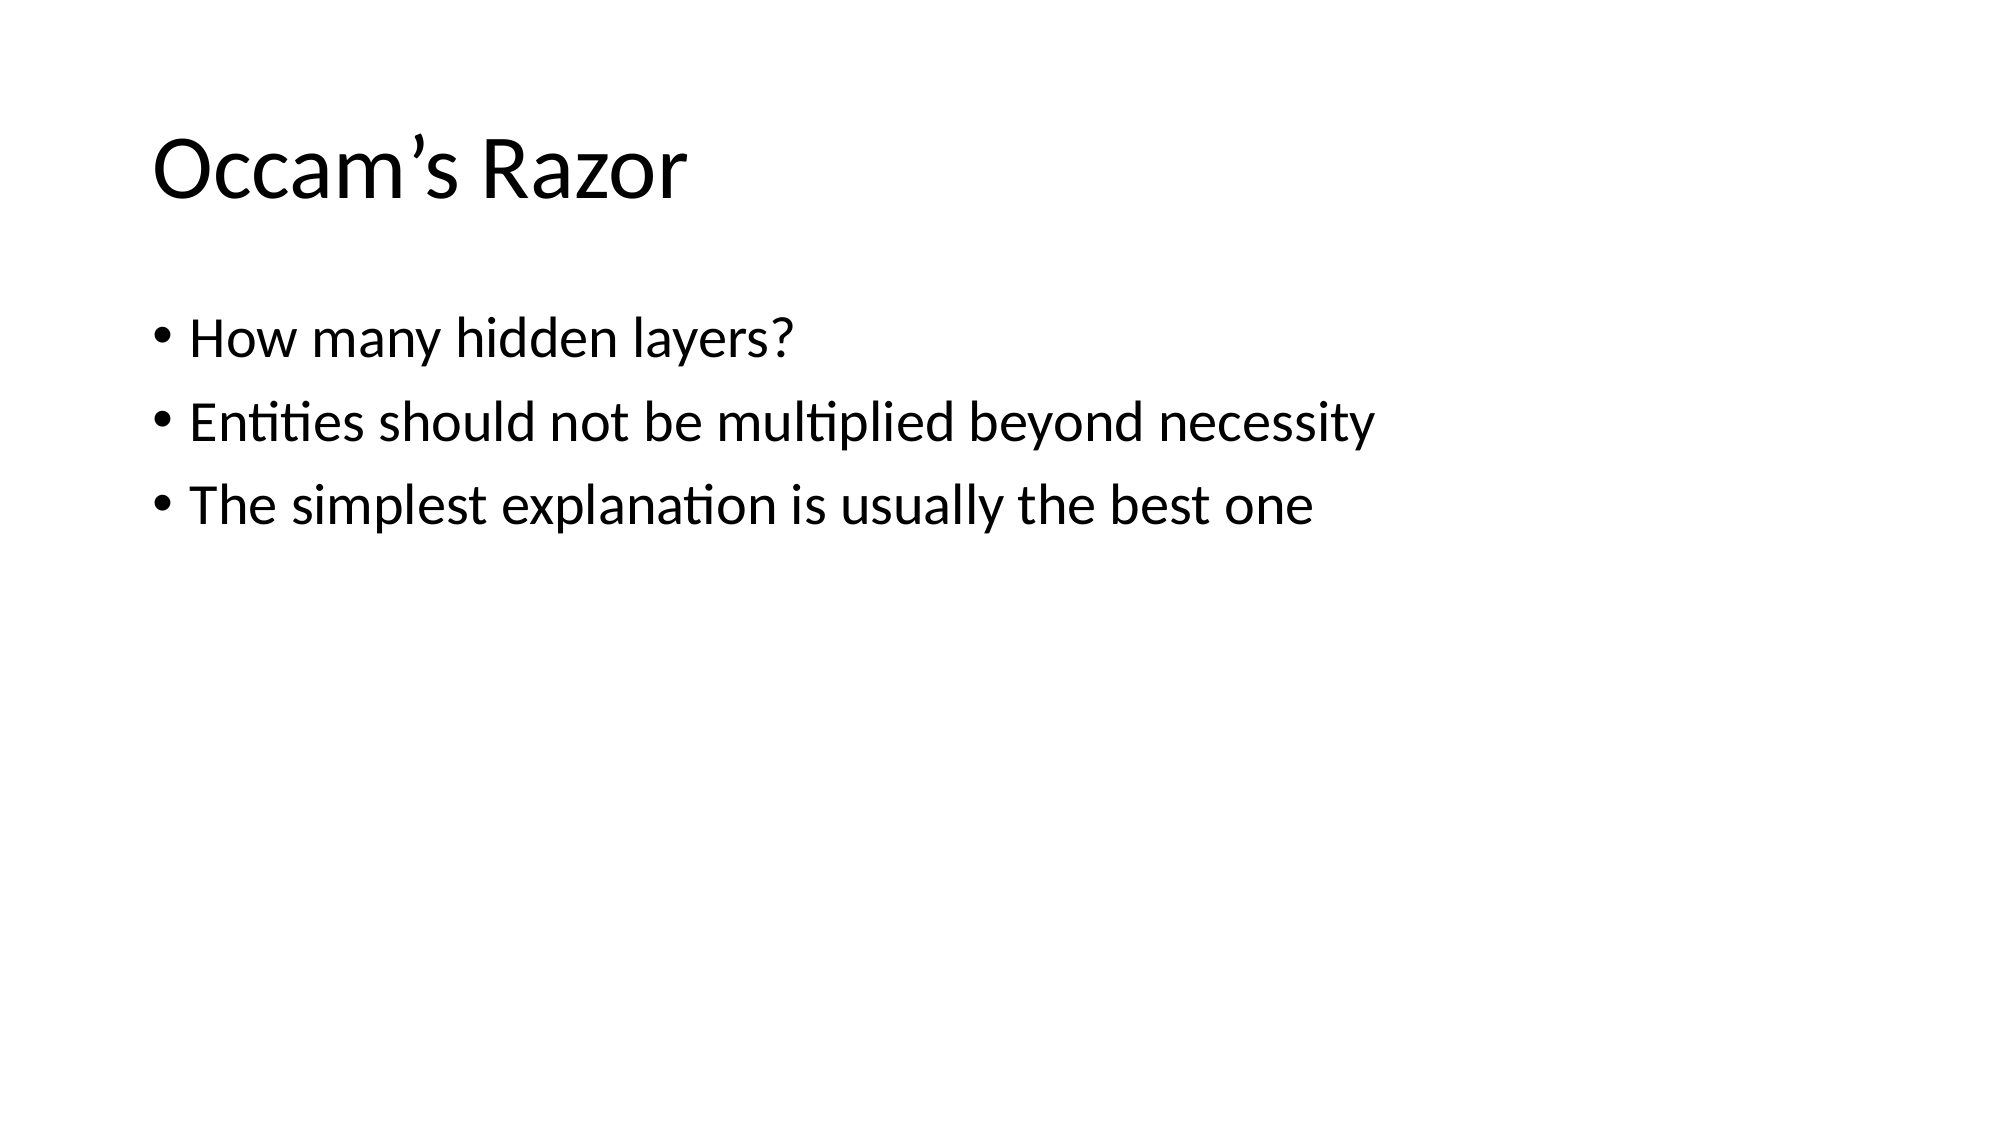

# Occam’s Razor
How many hidden layers?
Entities should not be multiplied beyond necessity
The simplest explanation is usually the best one